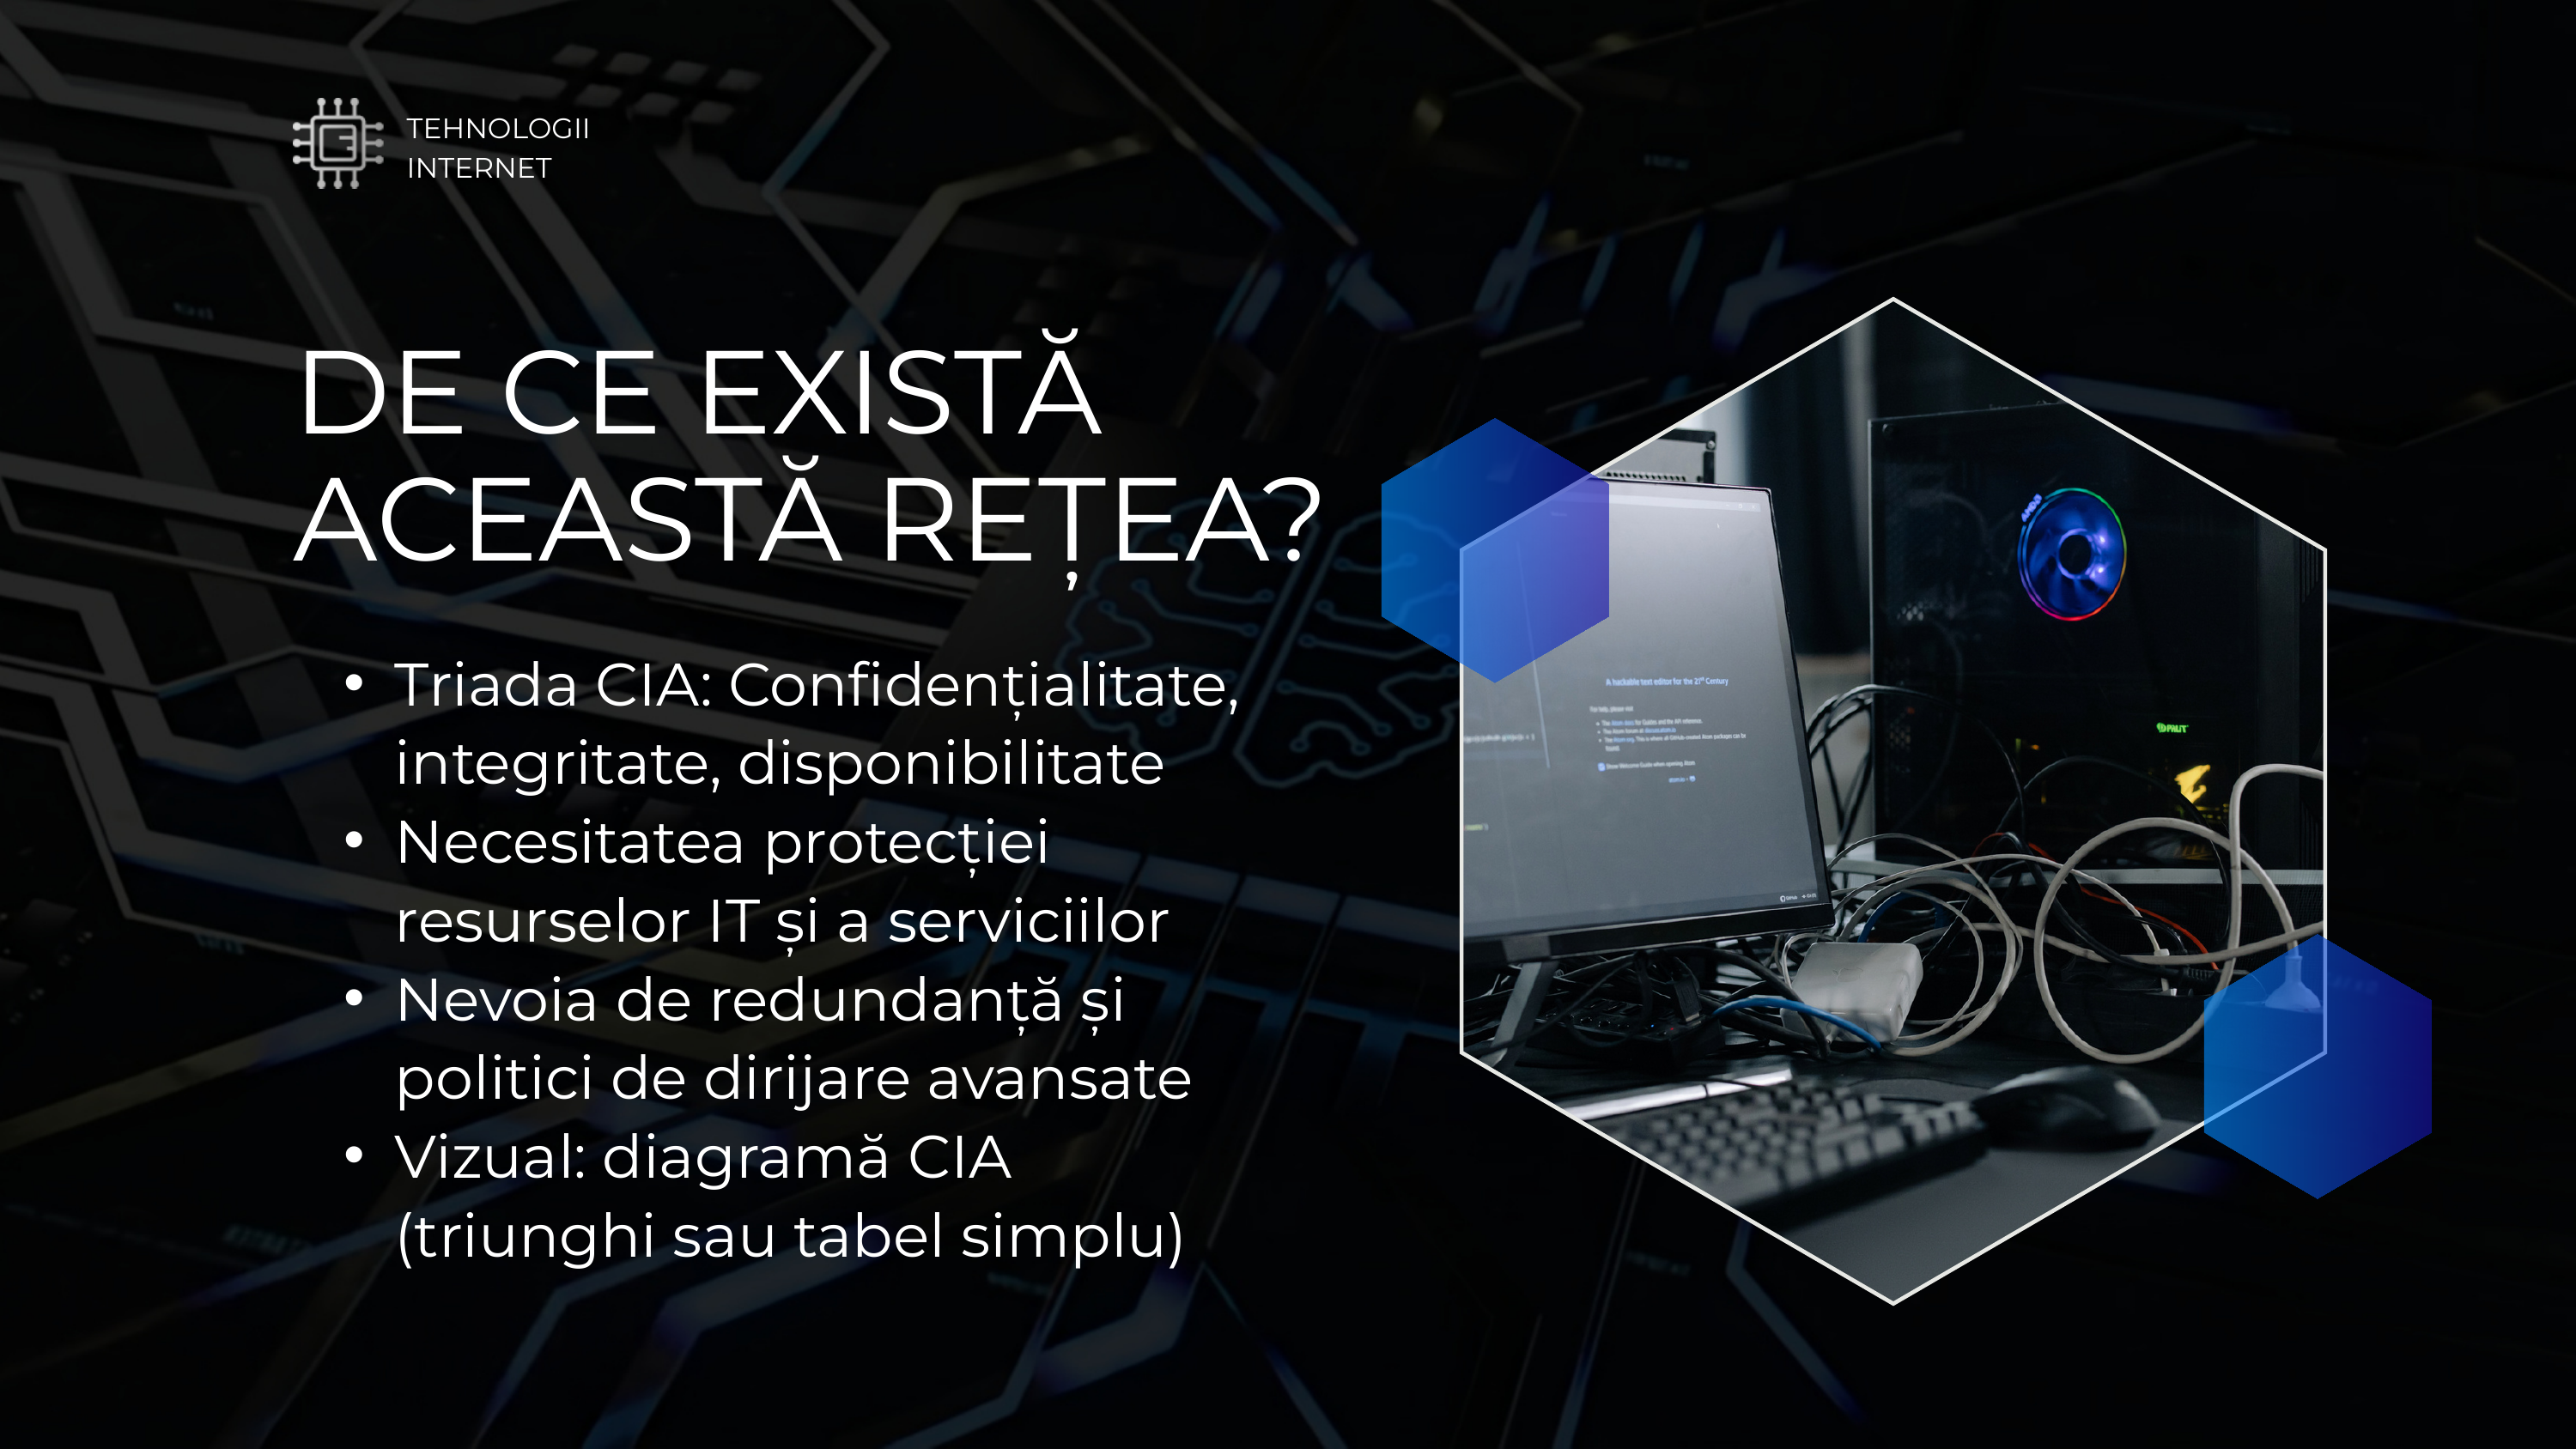

TEHNOLOGII INTERNET

DE CE EXISTĂ

ACEASTĂ REȚEA?
Triada CIA: Confidențialitate, integritate, disponibilitate
Necesitatea protecției resurselor IT și a serviciilor
Nevoia de redundanță și politici de dirijare avansate
Vizual: diagramă CIA (triunghi sau tabel simplu)